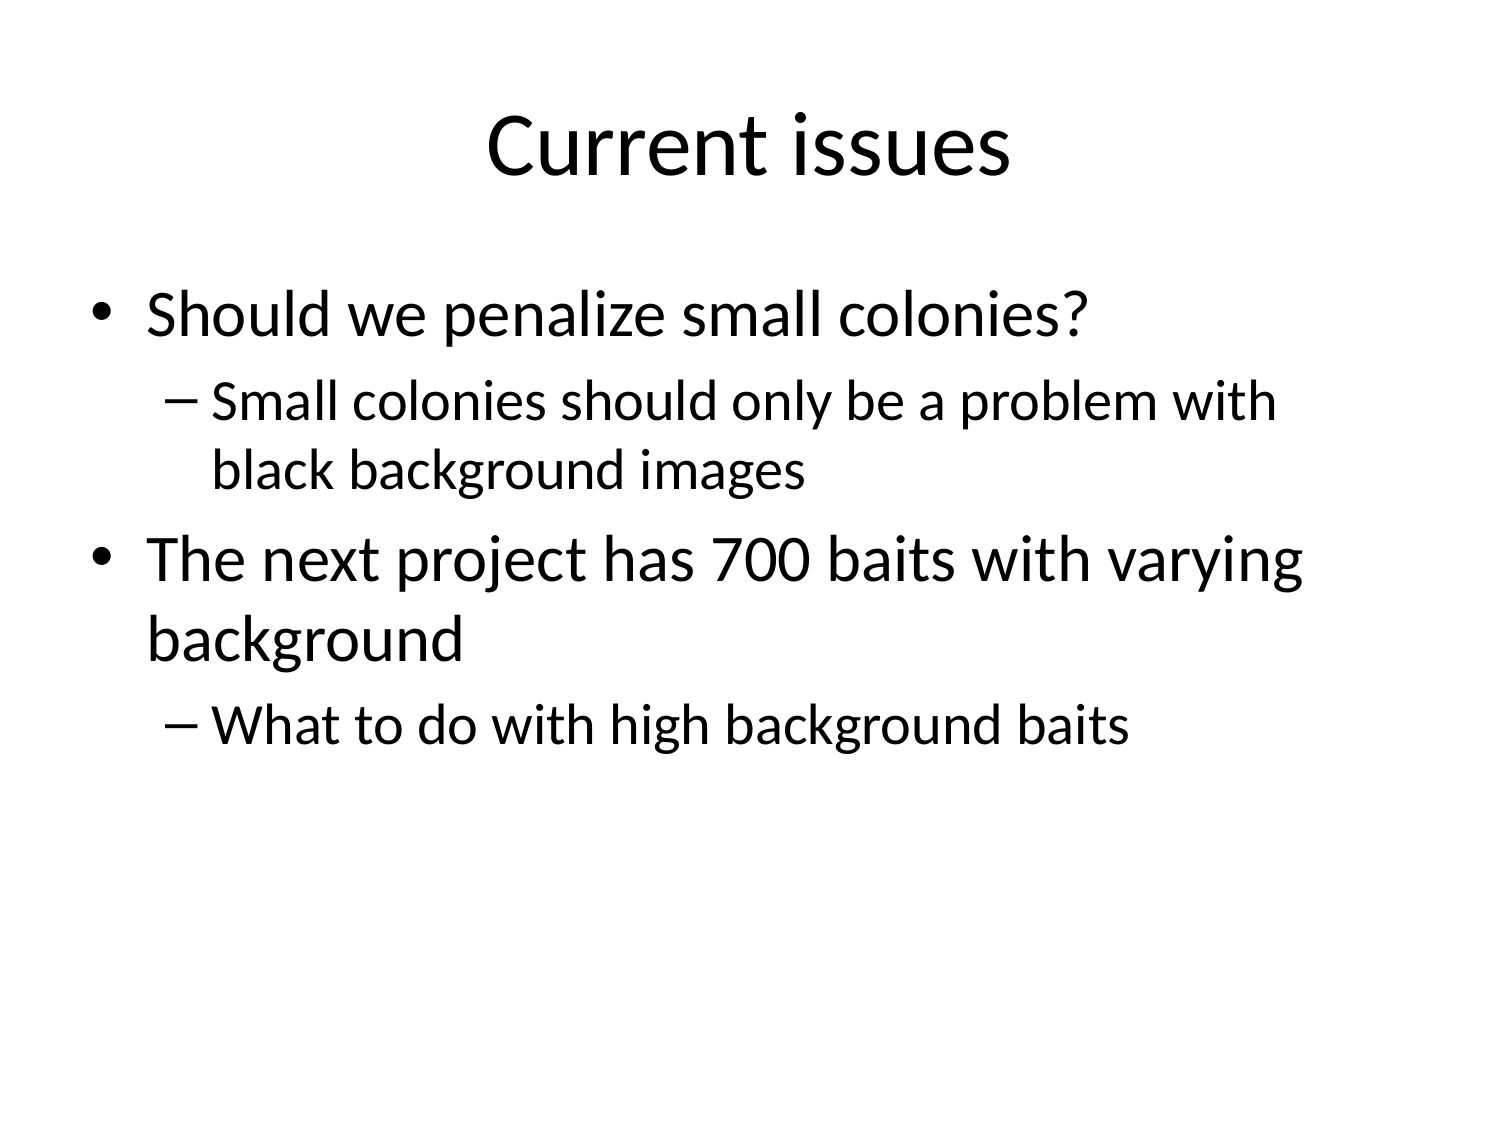

# Current issues
Should we penalize small colonies?
Small colonies should only be a problem with black background images
The next project has 700 baits with varying background
What to do with high background baits